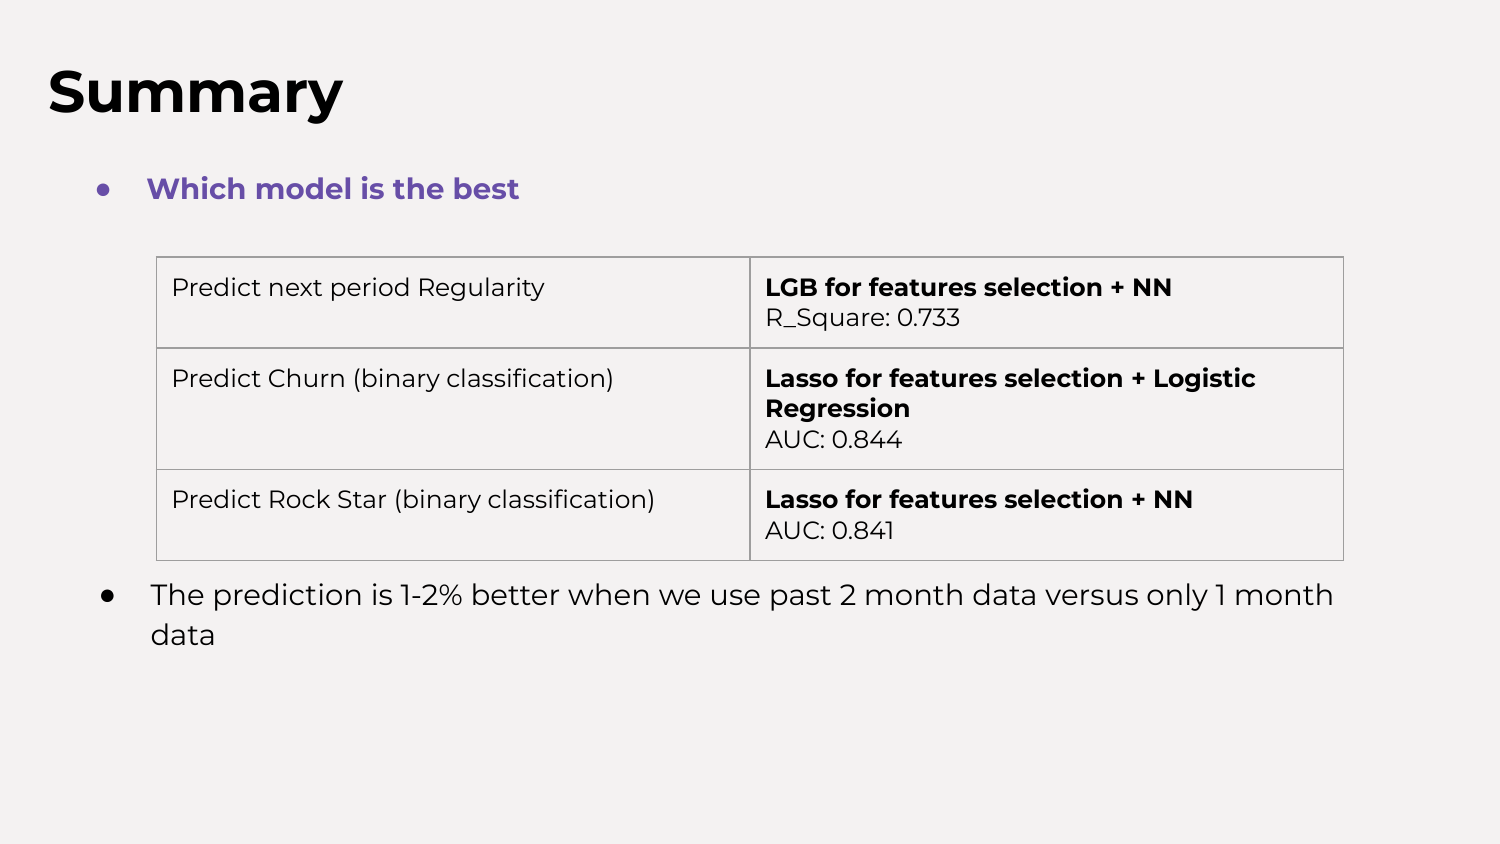

Summary
Which model is the best

| Predict next period Regularity | LGB for features selection + NN R\_Square: 0.733 |
| --- | --- |
| Predict Churn (binary classification) | Lasso for features selection + Logistic Regression AUC: 0.844 |
| Predict Rock Star (binary classification) | Lasso for features selection + NN AUC: 0.841 |
The prediction is 1-2% better when we use past 2 month data versus only 1 month data